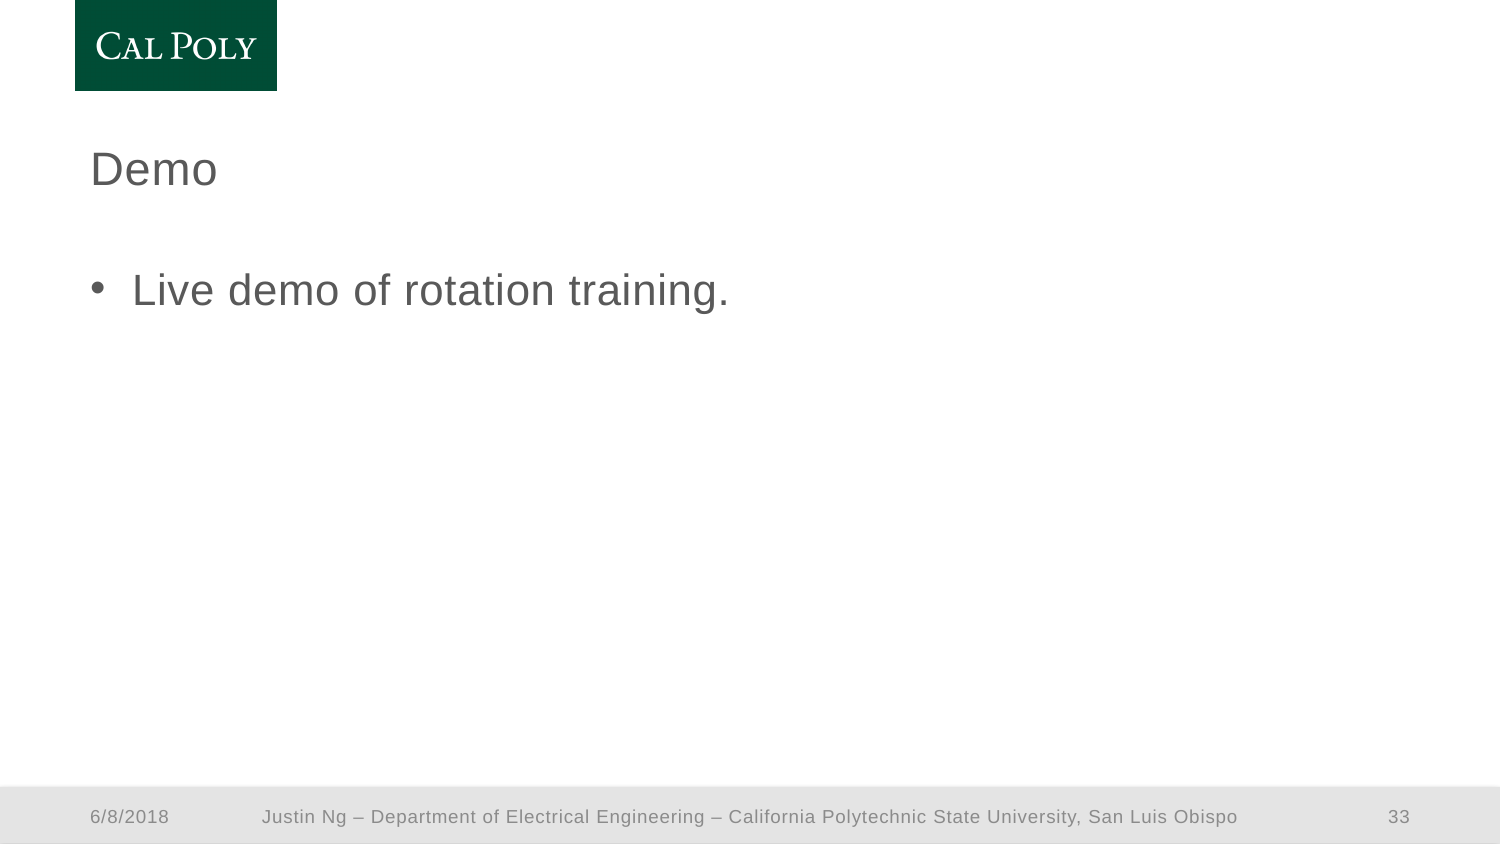

# Demo
Live demo of rotation training.
Justin Ng – Department of Electrical Engineering – California Polytechnic State University, San Luis Obispo
6/8/2018
33